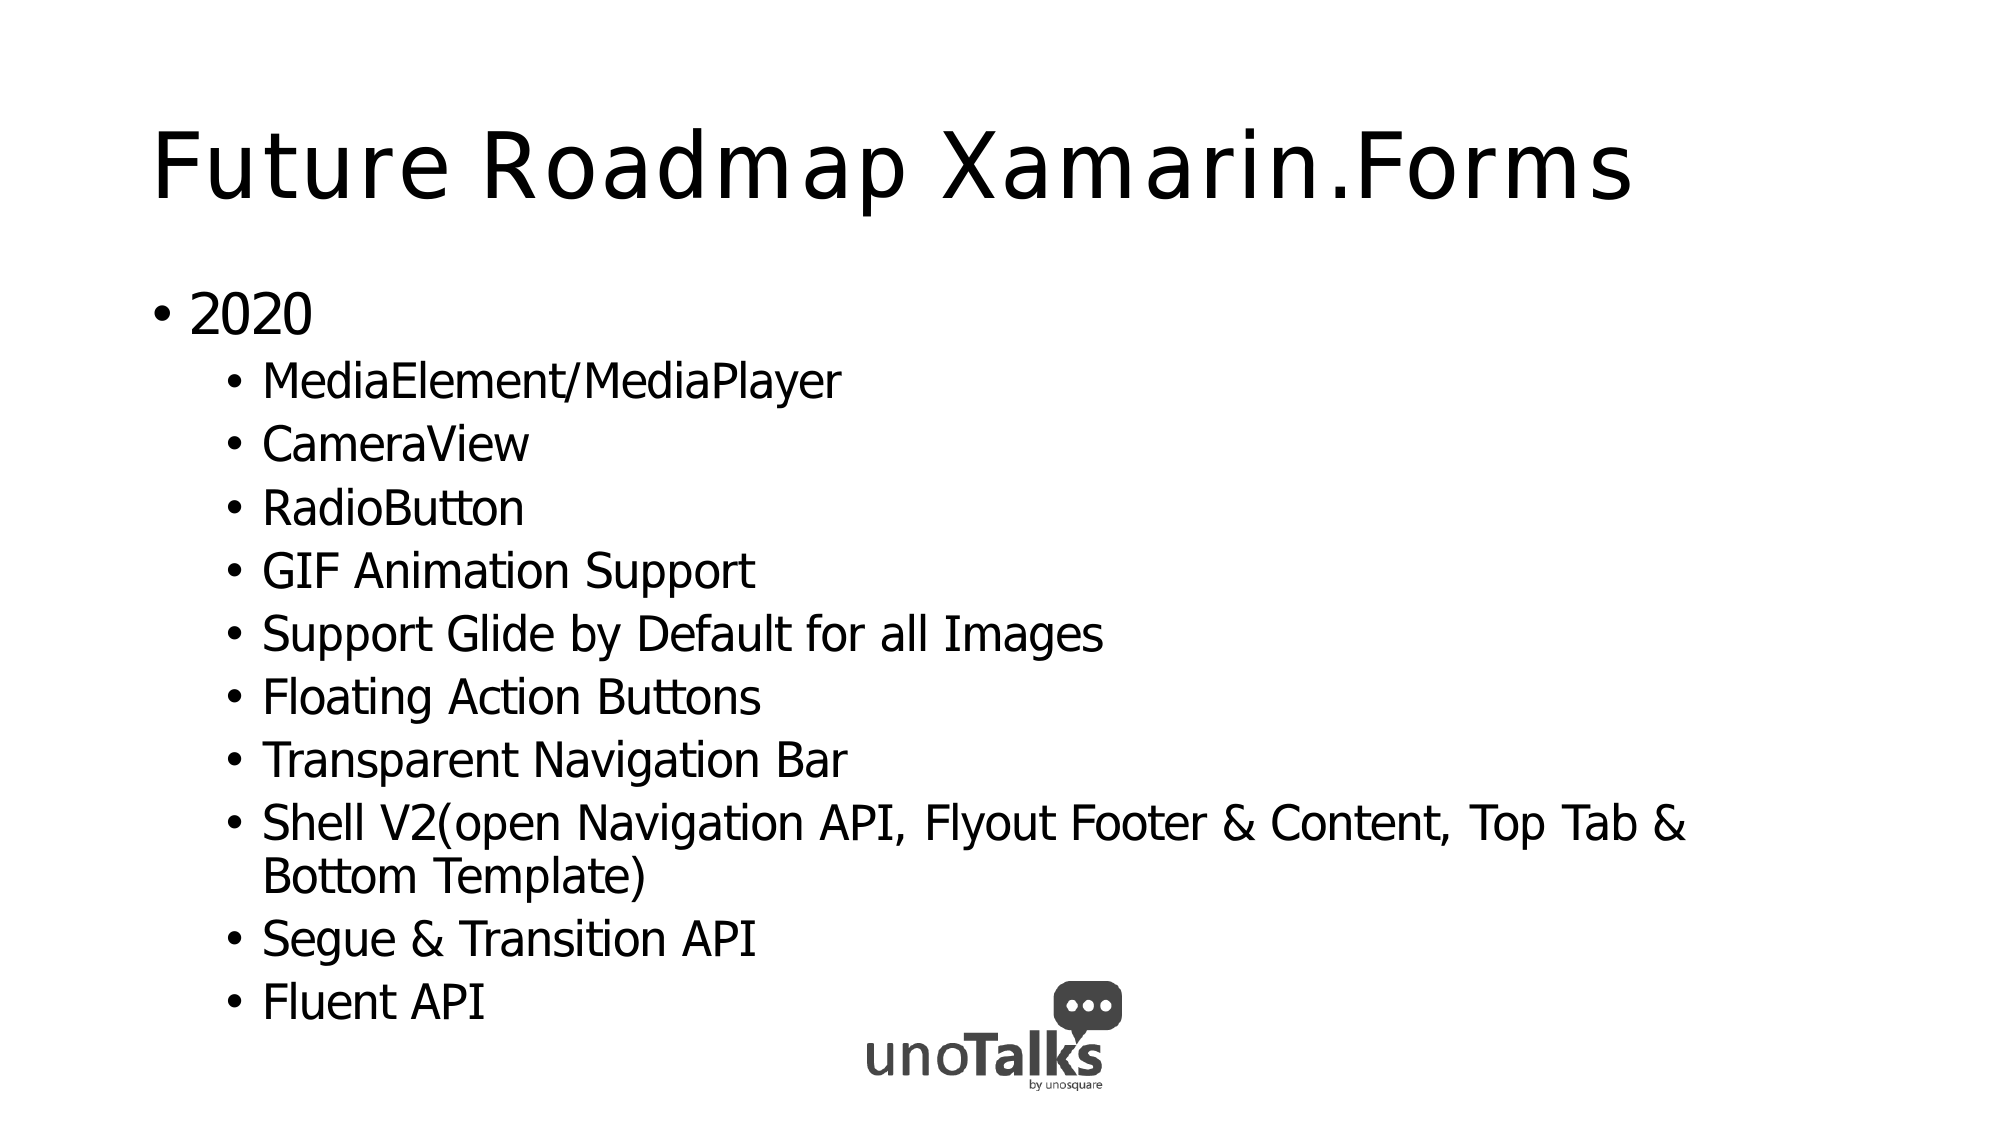

# Future Roadmap Xamarin.Forms
2020
MediaElement/MediaPlayer
CameraView
RadioButton
GIF Animation Support
Support Glide by Default for all Images
Floating Action Buttons
Transparent Navigation Bar
Shell V2(open Navigation API, Flyout Footer & Content, Top Tab & Bottom Template)
Segue & Transition API
Fluent API